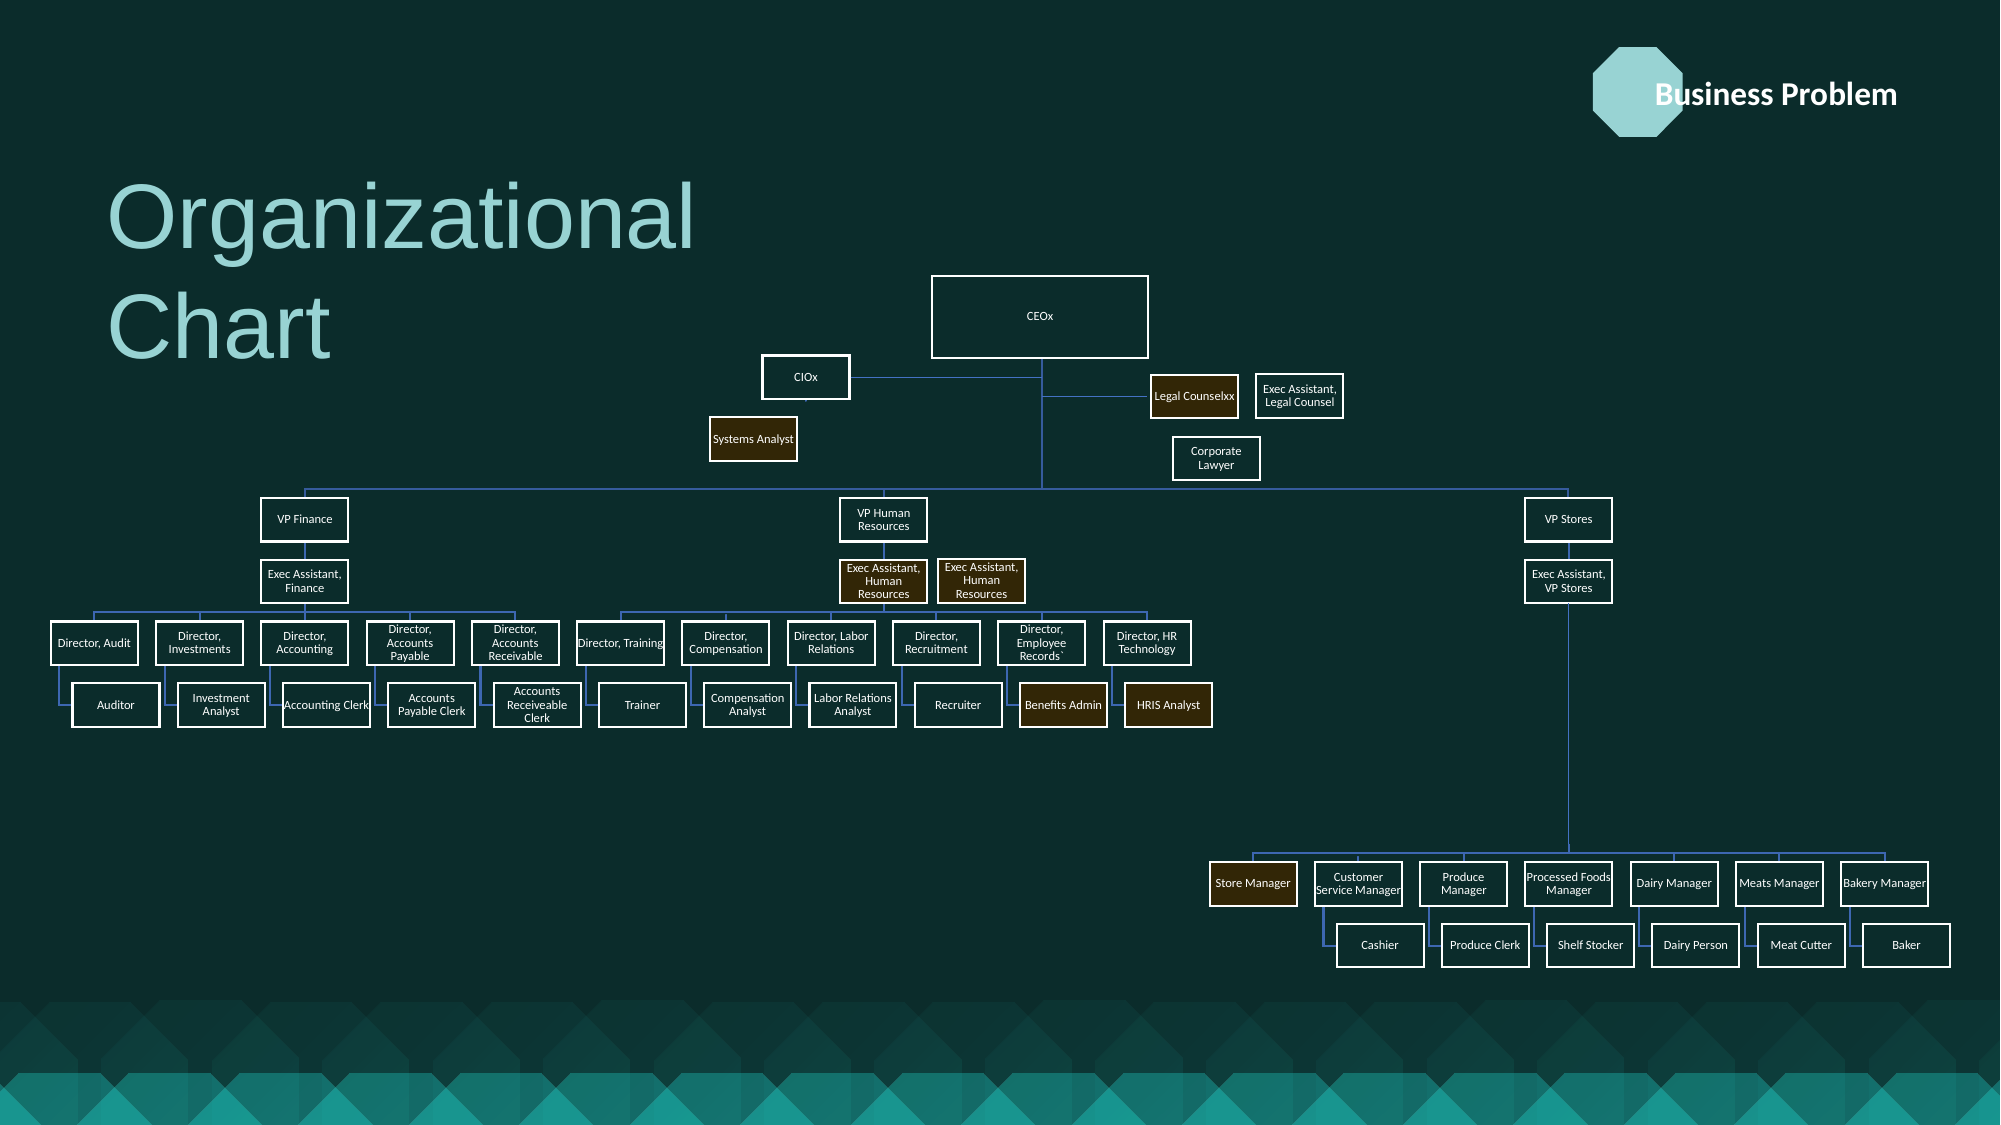

Business Problem
Organizational Chart
CEOx
CIOx

Exec Assistant, Legal Counsel
Legal Counselxx

Systems Analyst

Corporate Lawyer
VP Finance
VP Human Resources
VP Stores

Exec Assistant, Human Resources
Exec Assistant, Finance
Exec Assistant, Human Resources
Exec Assistant, VP Stores

Director, Audit
Director, Investments
Director, Accounting
Director, Accounts Payable
Director, Accounts Receivable
Director, Training
Director, Compensation
Director, Labor Relations
Director, Recruitment
Director, Employee Records`
Director, HR Technology

Auditor
Investment Analyst
Accounting Clerk
Accounts Payable Clerk
Accounts Receiveable Clerk
Trainer
Compensation Analyst
Labor Relations Analyst
Recruiter
Benefits Admin
HRIS Analyst

Store Manager
Customer Service Manager
Produce Manager
Processed Foods Manager
Dairy Manager
Meats Manager
Bakery Manager

Cashier
Produce Clerk
Shelf Stocker
Dairy Person
Meat Cutter
Baker